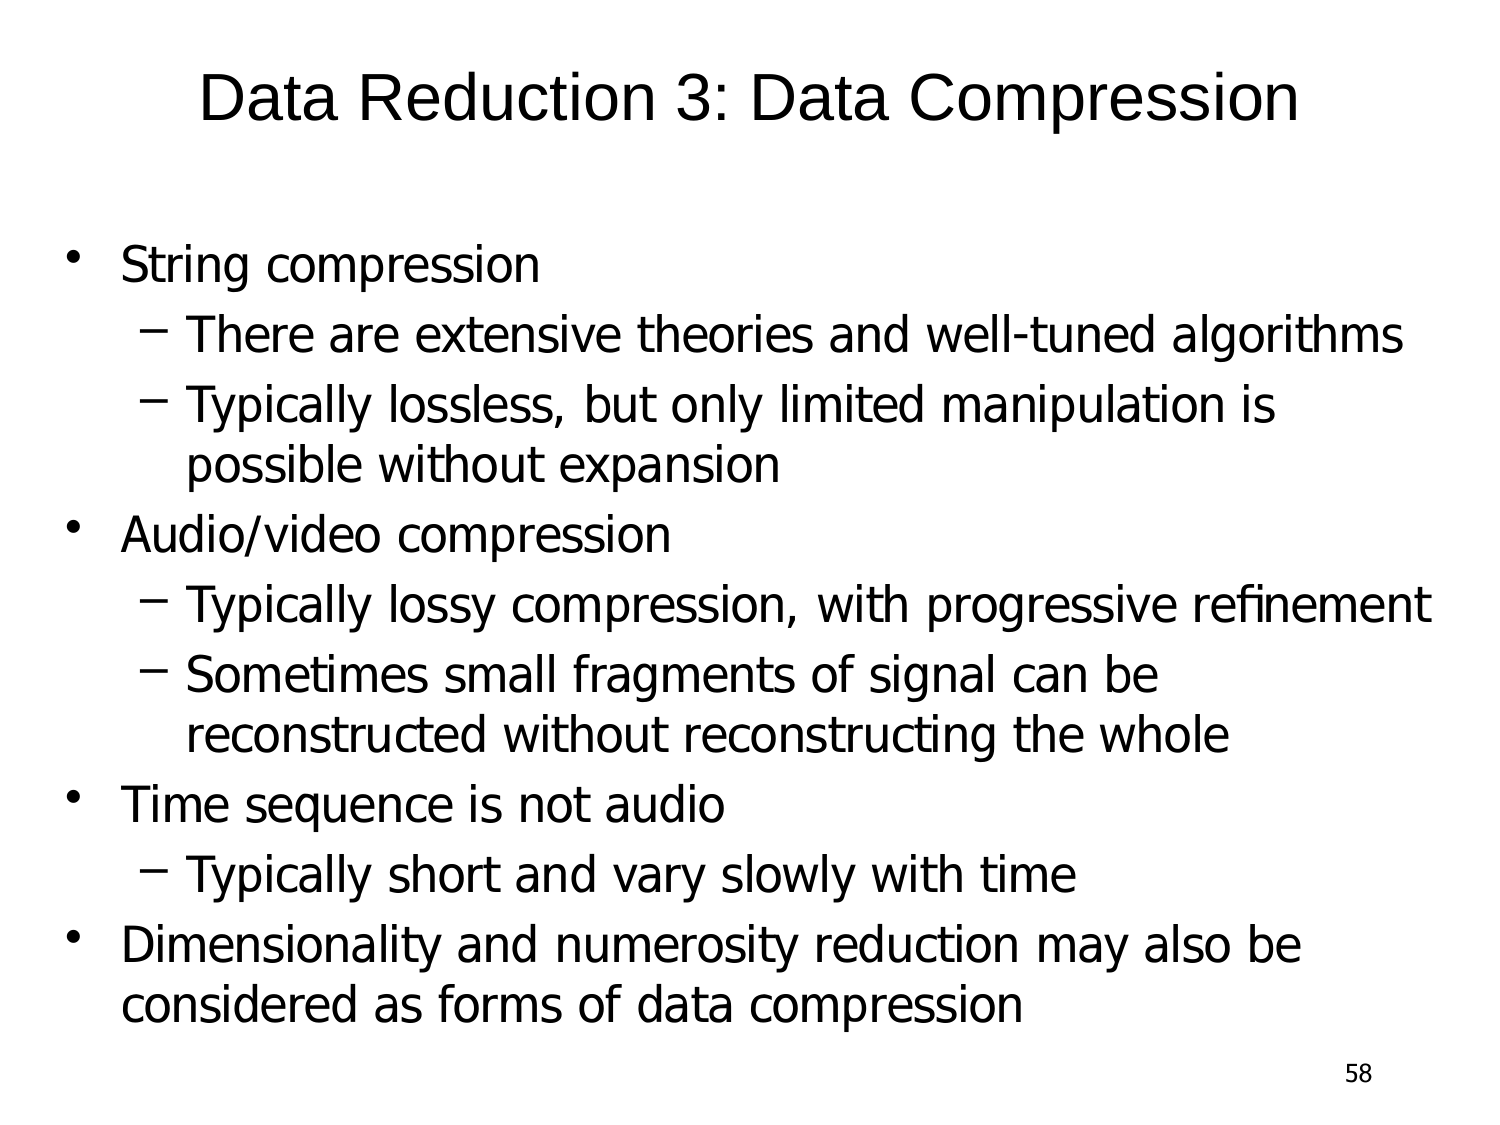

58
Data Reduction 3: Data Compression
String compression
There are extensive theories and well-tuned algorithms
Typically lossless, but only limited manipulation is possible without expansion
Audio/video compression
Typically lossy compression, with progressive refinement
Sometimes small fragments of signal can be reconstructed without reconstructing the whole
Time sequence is not audio
Typically short and vary slowly with time
Dimensionality and numerosity reduction may also be considered as forms of data compression